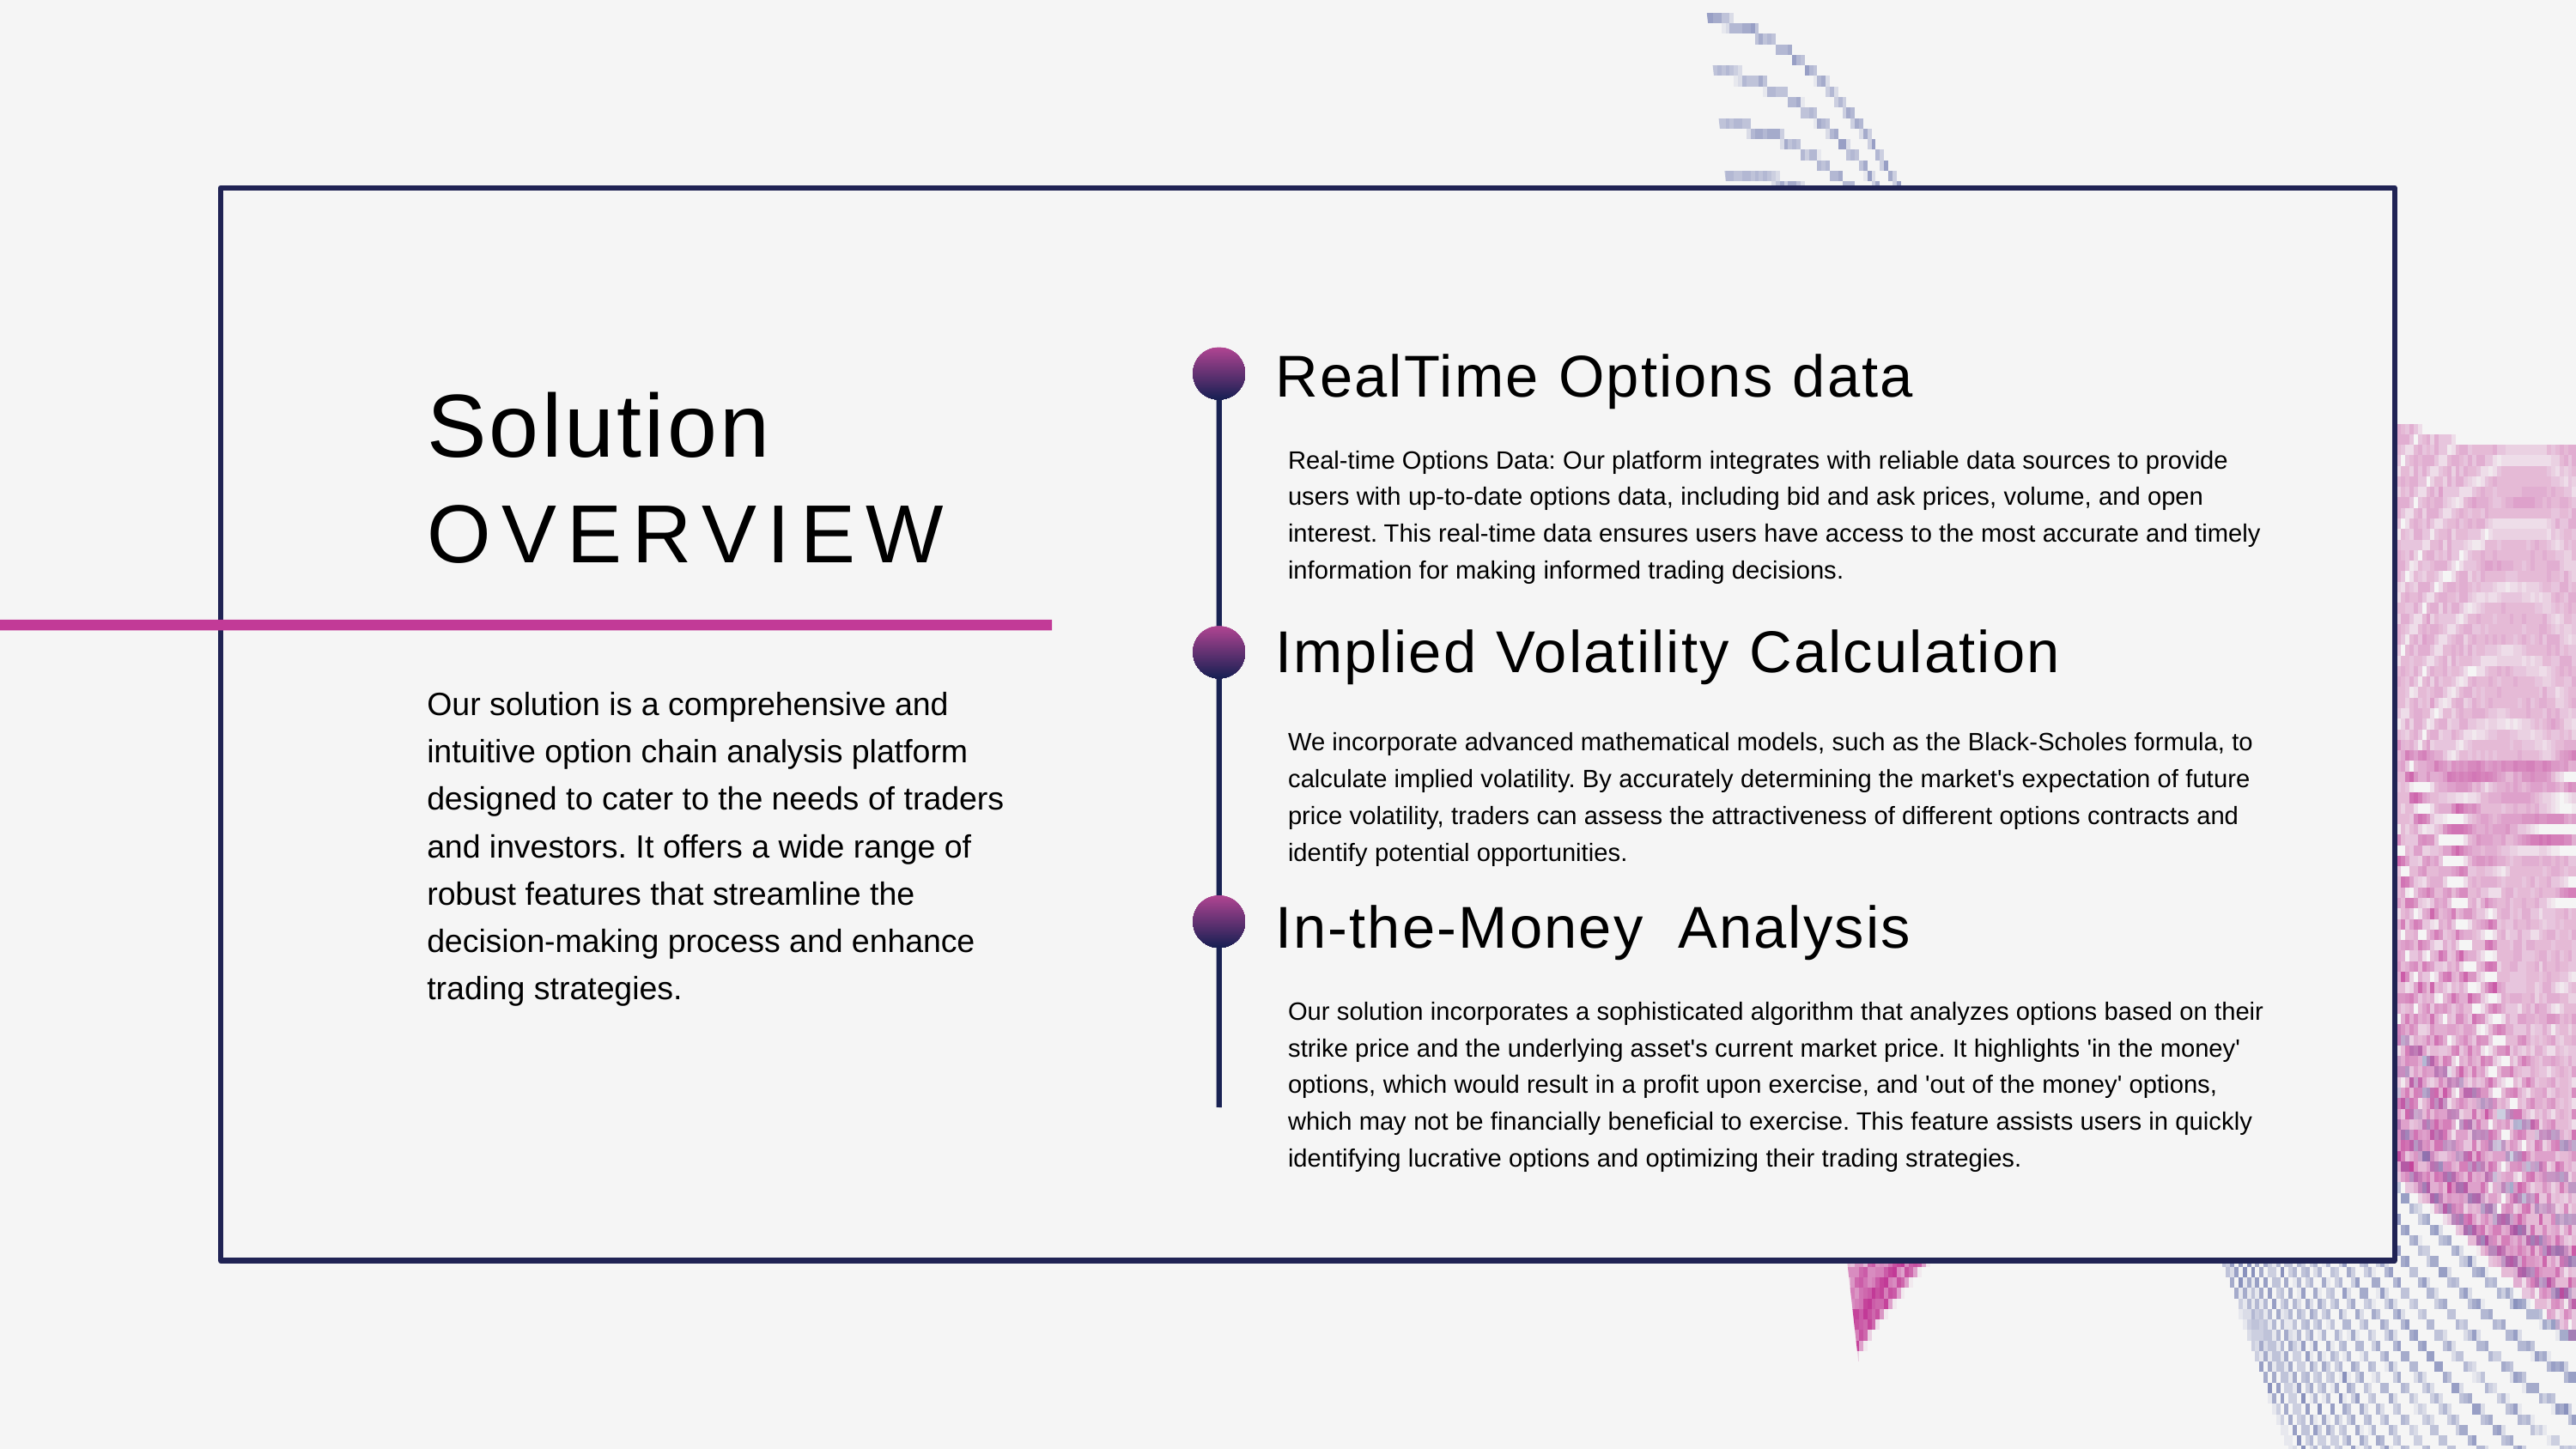

RealTime Options data

Solution
Real-time Options Data: Our platform integrates with reliable data sources to provide users with up-to-date options data, including bid and ask prices, volume, and open interest. This real-time data ensures users have access to the most accurate and timely information for making informed trading decisions.

OVERVIEW
Implied Volatility Calculation

Our solution is a comprehensive and intuitive option chain analysis platform designed to cater to the needs of traders and investors. It offers a wide range of robust features that streamline the decision-making process and enhance trading strategies.
We incorporate advanced mathematical models, such as the Black-Scholes formula, to calculate implied volatility. By accurately determining the market's expectation of future price volatility, traders can assess the attractiveness of different options contracts and identify potential opportunities.
In-the-Money  Analysis

Our solution incorporates a sophisticated algorithm that analyzes options based on their strike price and the underlying asset's current market price. It highlights 'in the money' options, which would result in a profit upon exercise, and 'out of the money' options, which may not be financially beneficial to exercise. This feature assists users in quickly identifying lucrative options and optimizing their trading strategies.